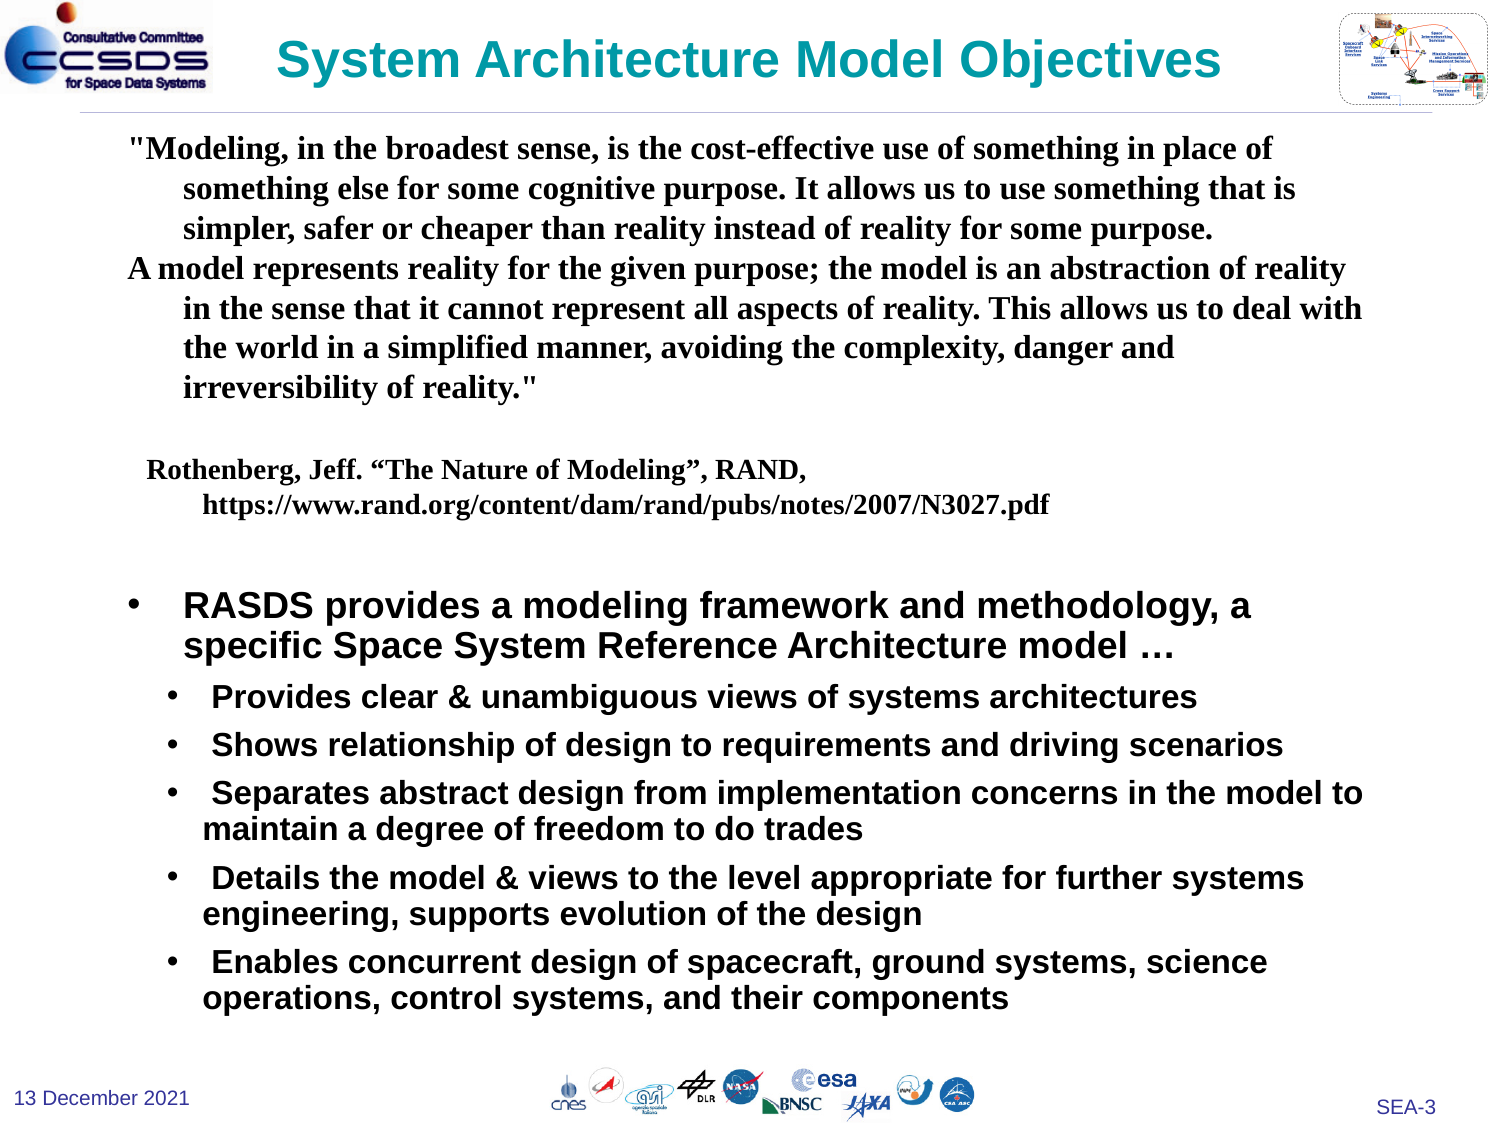

System Architecture Model Objectives
"Modeling, in the broadest sense, is the cost-effective use of something in place of something else for some cognitive purpose. It allows us to use something that is simpler, safer or cheaper than reality instead of reality for some purpose.
A model represents reality for the given purpose; the model is an abstraction of reality in the sense that it cannot represent all aspects of reality. This allows us to deal with the world in a simplified manner, avoiding the complexity, danger and irreversibility of reality."

Rothenberg, Jeff. “The Nature of Modeling”, RAND, https://www.rand.org/content/dam/rand/pubs/notes/2007/N3027.pdf

RASDS provides a modeling framework and methodology, a specific Space System Reference Architecture model …
 Provides clear & unambiguous views of systems architectures
 Shows relationship of design to requirements and driving scenarios
 Separates abstract design from implementation concerns in the model to maintain a degree of freedom to do trades
 Details the model & views to the level appropriate for further systems engineering, supports evolution of the design
 Enables concurrent design of spacecraft, ground systems, science operations, control systems, and their components

13 December 2021